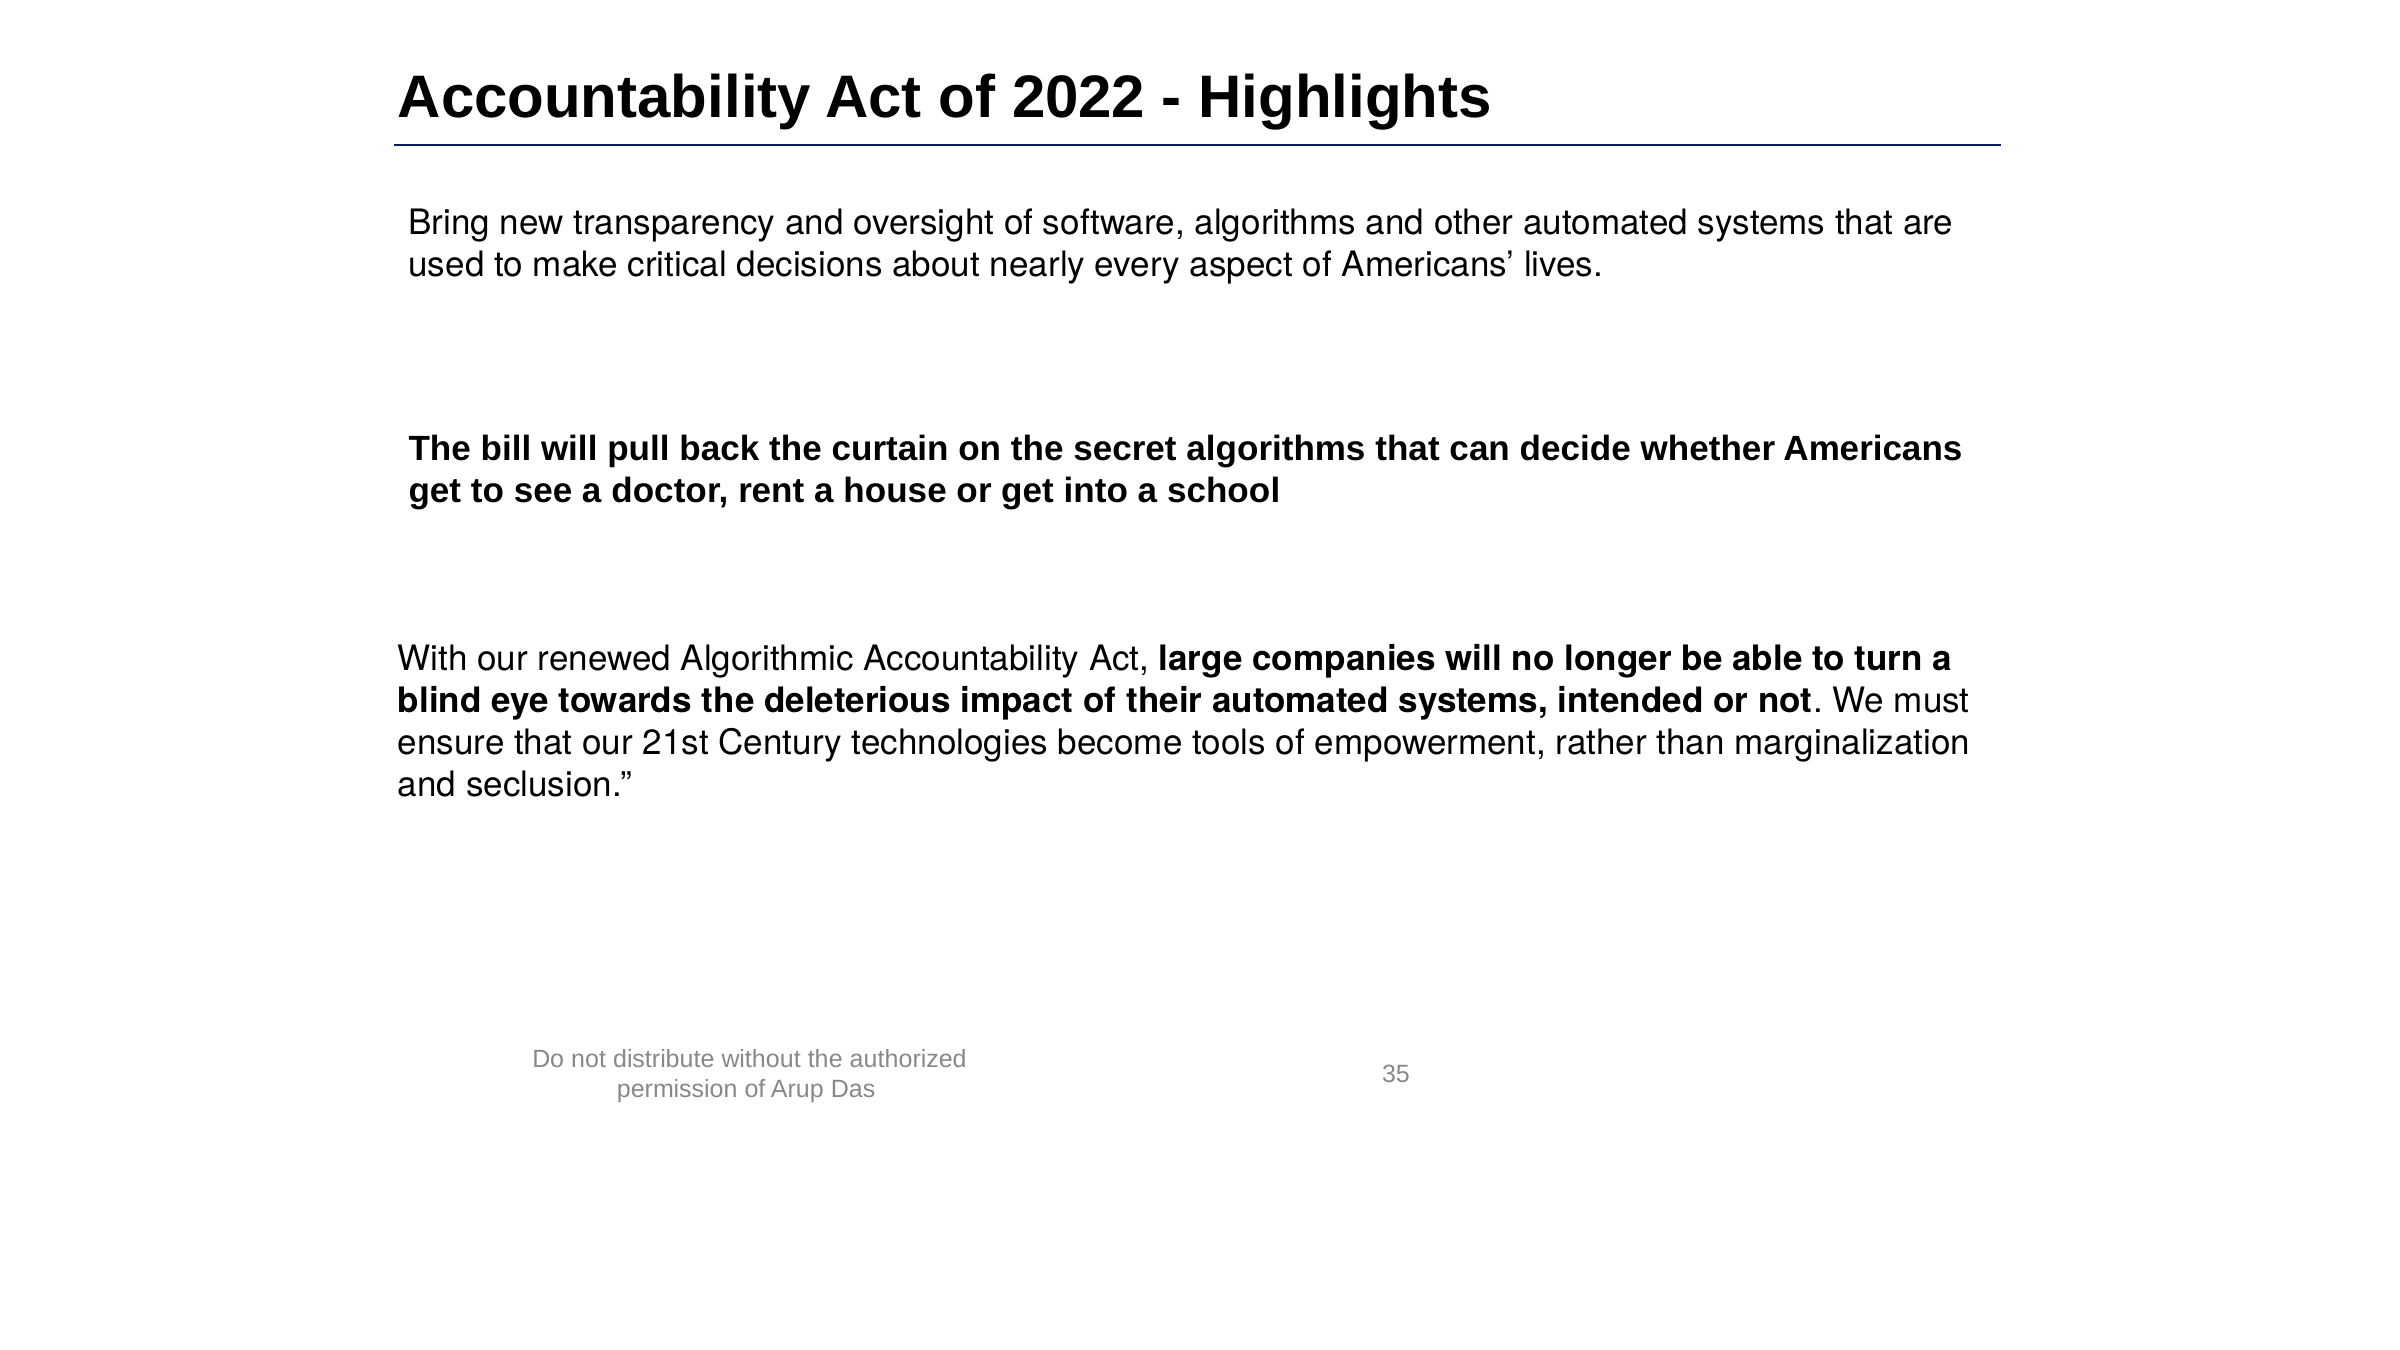

Accountability Act of 2022 - Highlights
Bring new transparency and oversight of software, algorithms and other automated systems that are used to make critical decisions about nearly every aspect of Americans’ lives.

The bill will pull back the curtain on the secret algorithms that can decide whether Americans get to see a doctor, rent a house or get into a school
With our renewed Algorithmic Accountability Act, large companies will no longer be able to turn a blind eye towards the deleterious impact of their automated systems, intended or not. We must ensure that our 21st Century technologies become tools of empowerment, rather than marginalization and seclusion.”
Do not distribute without the authorized permission of Arup Das
35